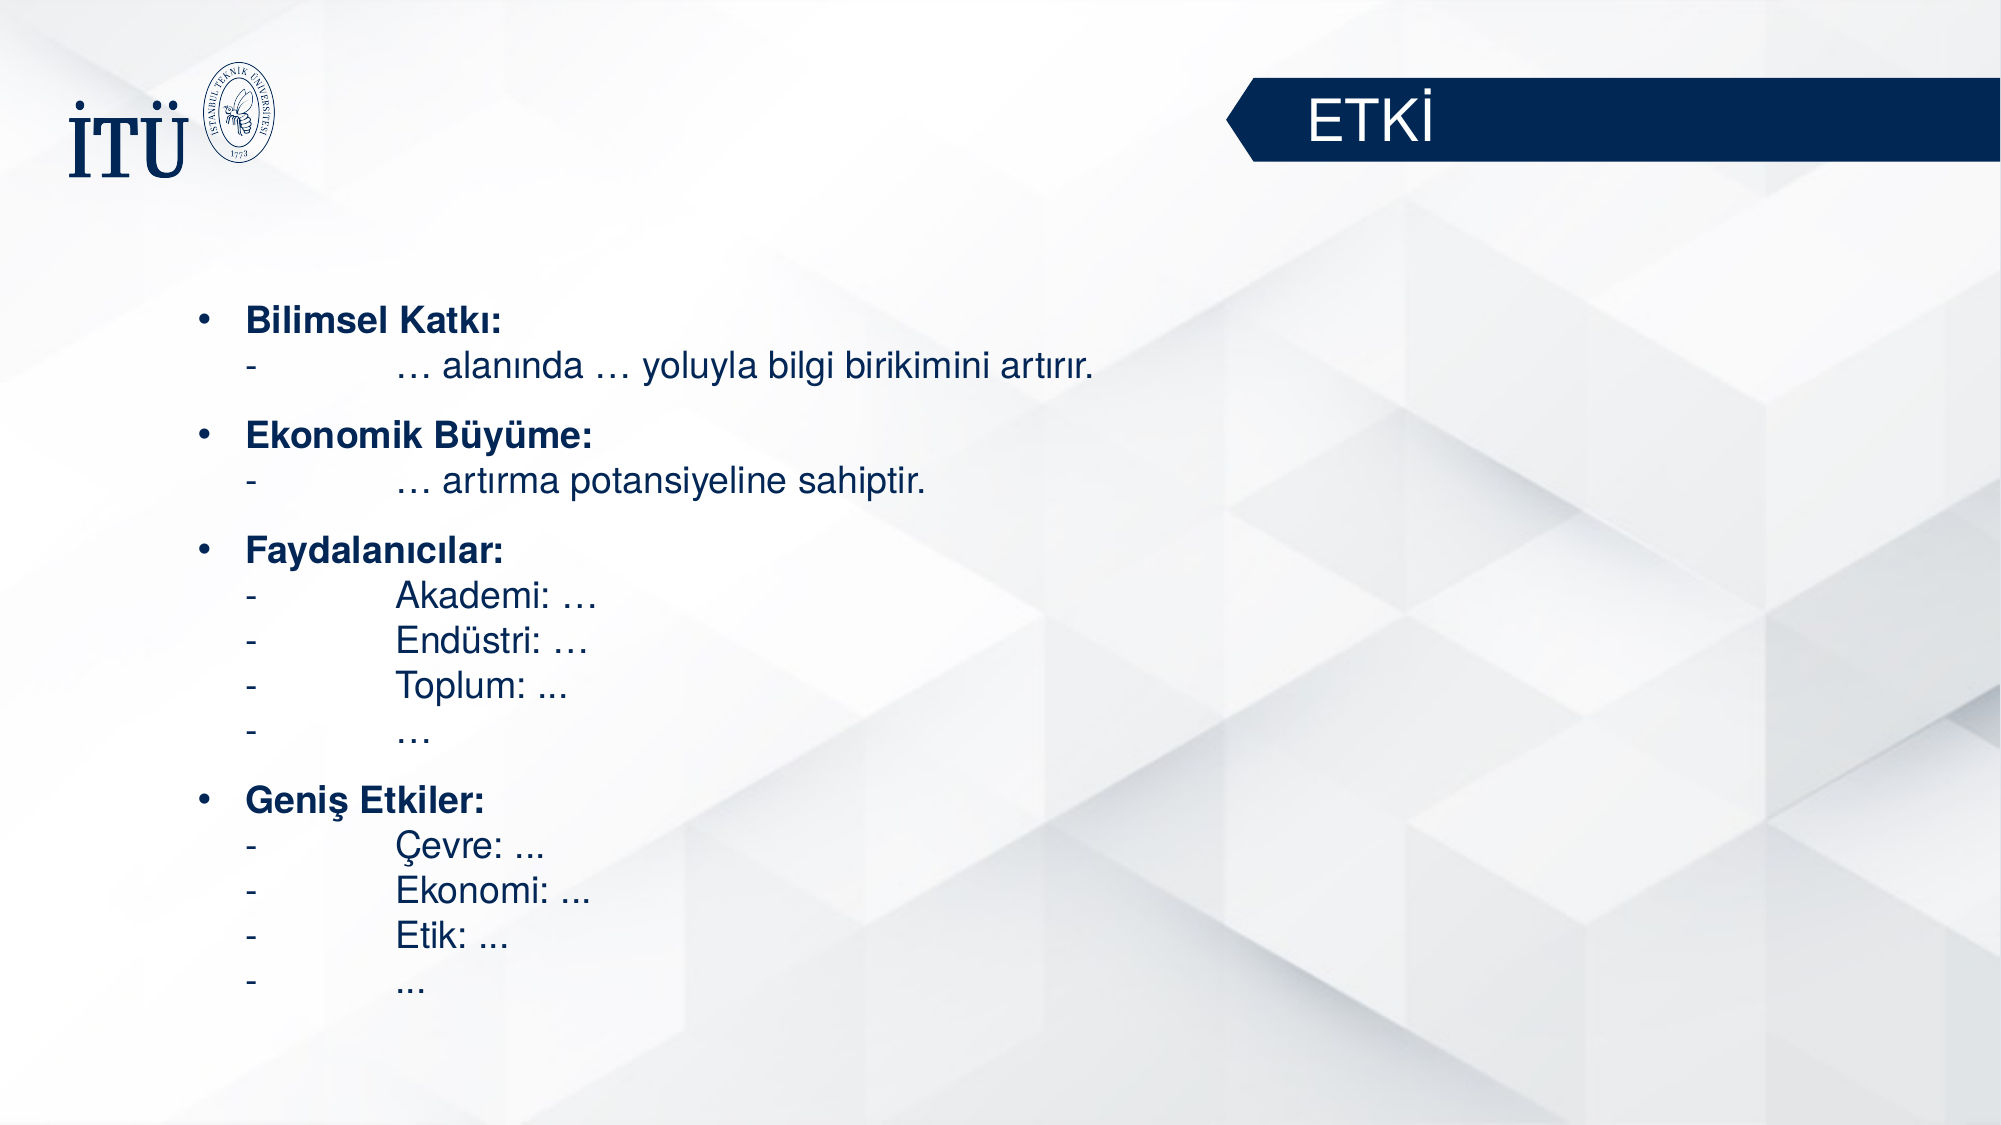

ETKİ
Bilimsel Katkı:
-	… alanında … yoluyla bilgi birikimini artırır.
Ekonomik Büyüme:
-	… artırma potansiyeline sahiptir.
Faydalanıcılar:
-	Akademi: …
-	Endüstri: …
-	Toplum: ...
-	…
Geniş Etkiler:
-	Çevre: ...
-	Ekonomi: ...
-	Etik: ...
-	...